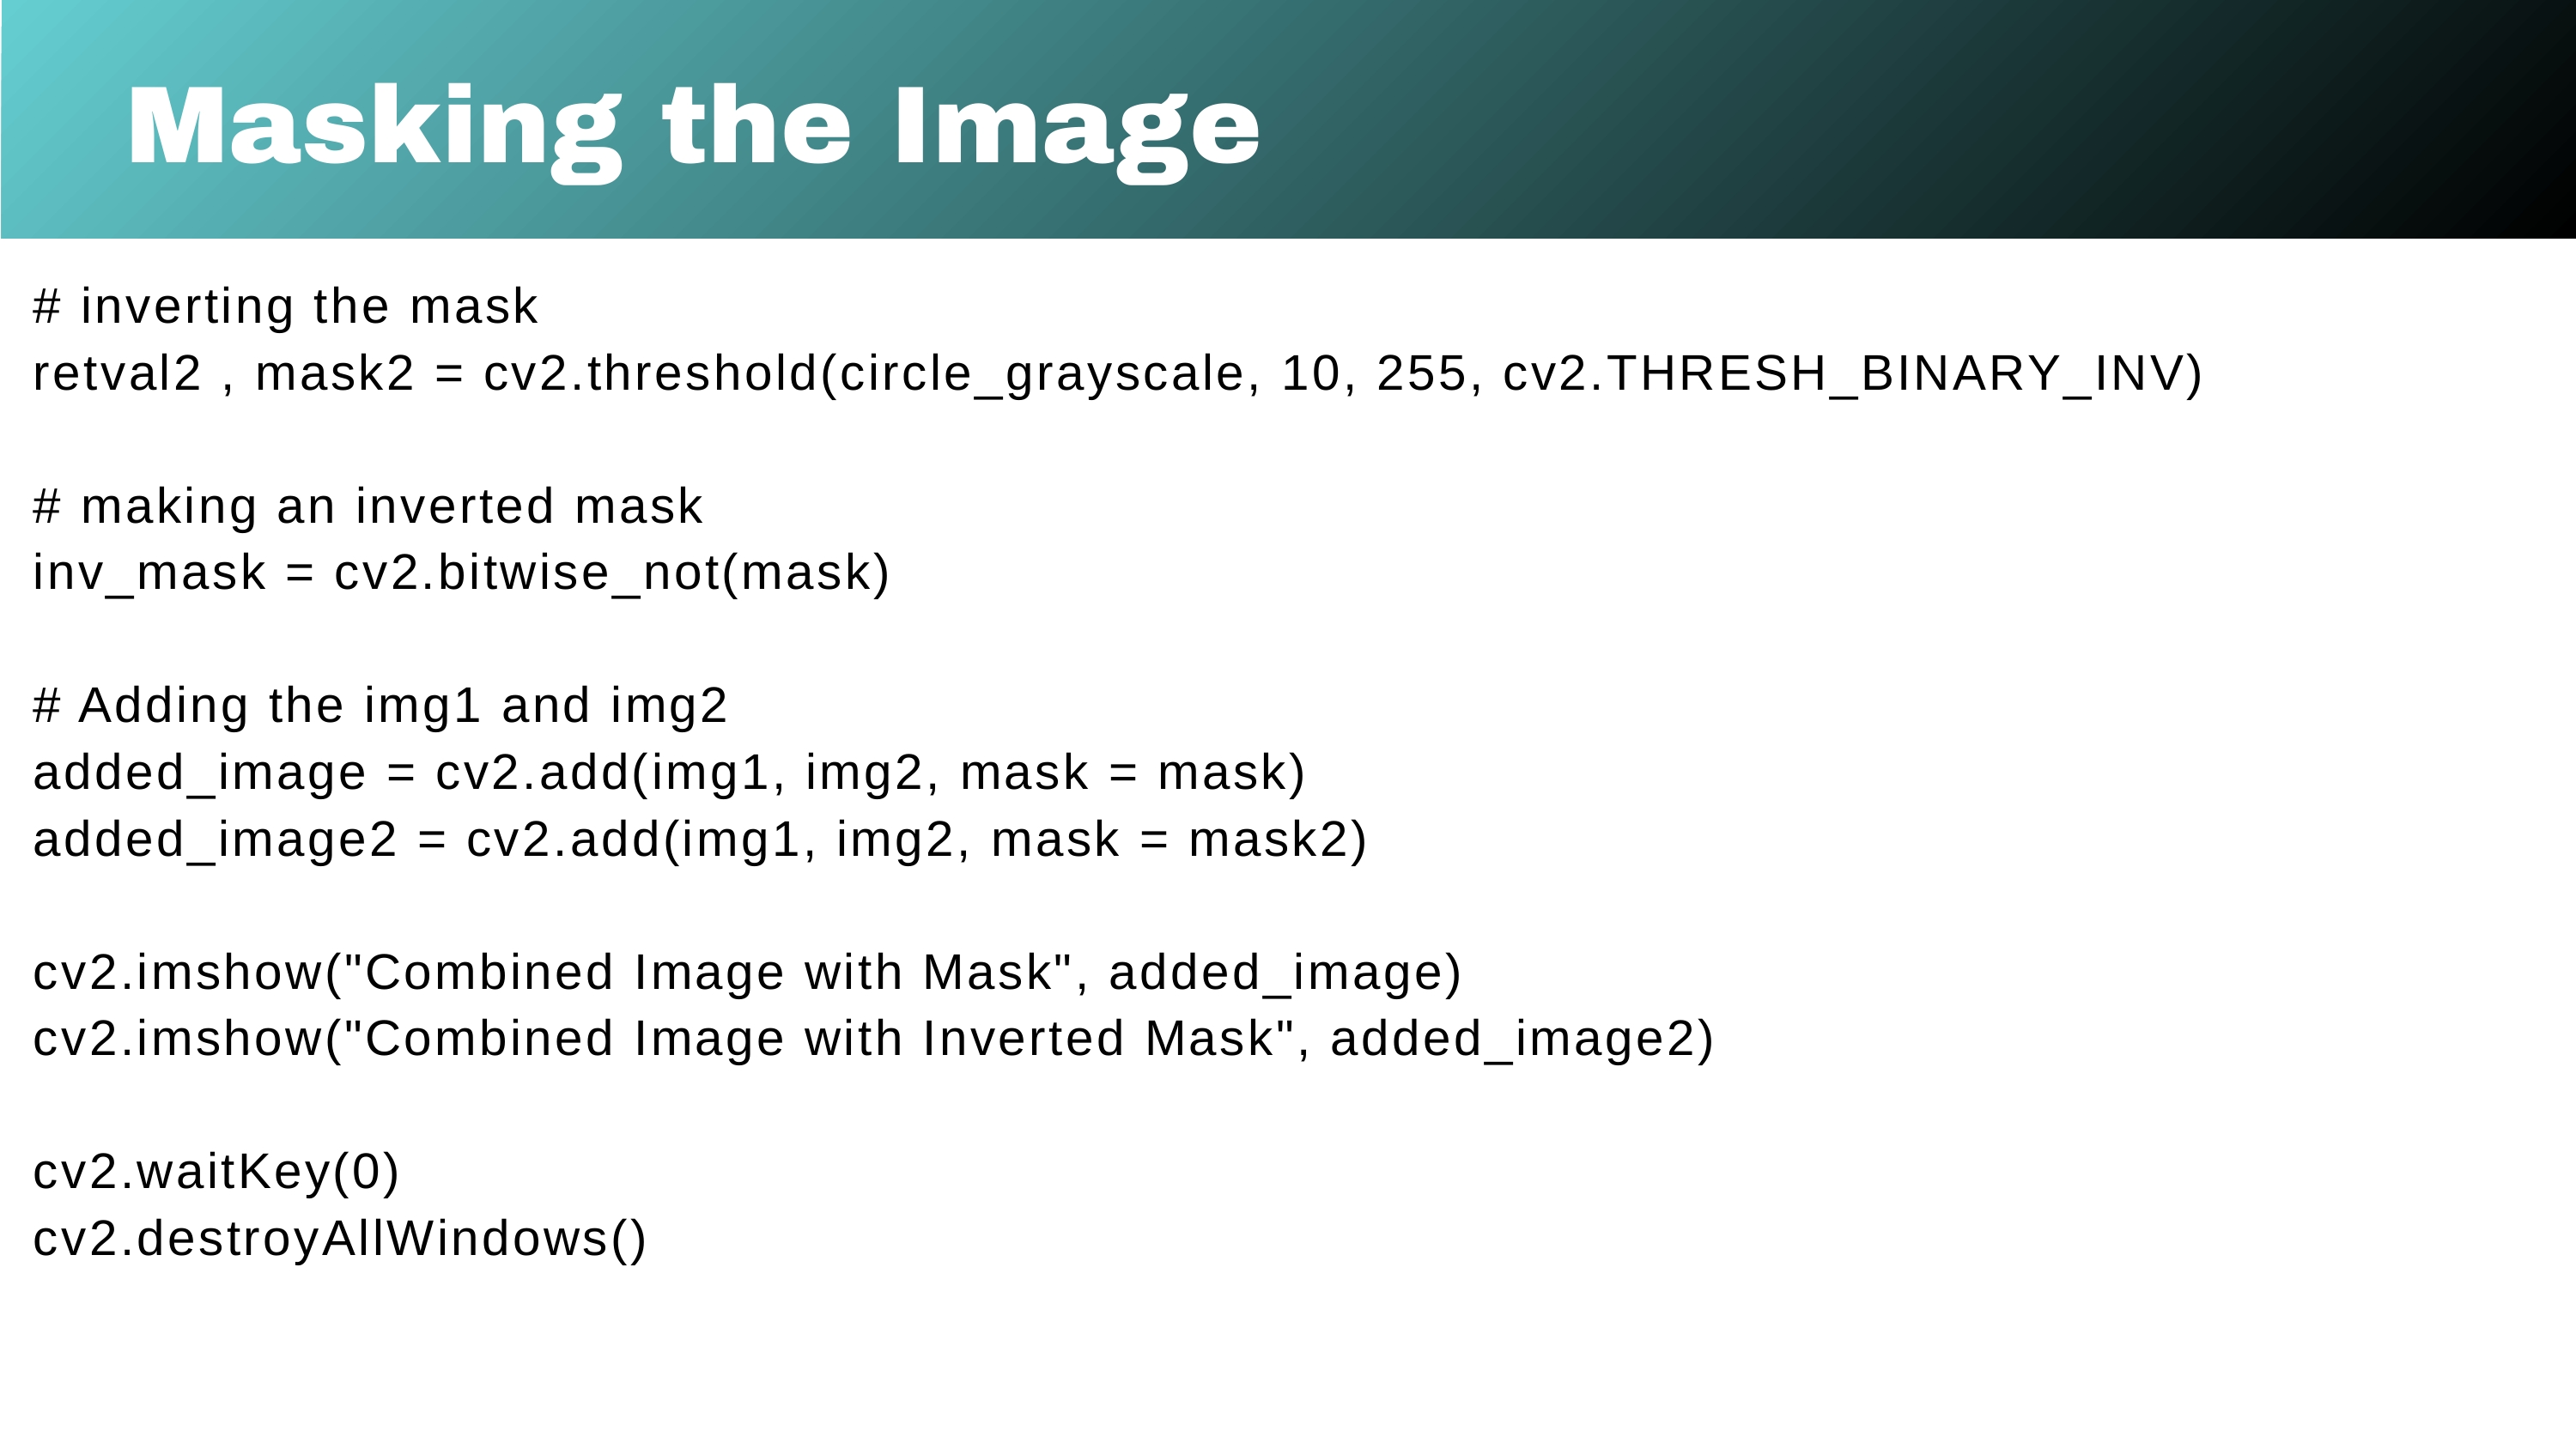

Masking the Image
# inverting the mask
retval2 , mask2 = cv2.threshold(circle_grayscale, 10, 255, cv2.THRESH_BINARY_INV)

# making an inverted mask
inv_mask = cv2.bitwise_not(mask)

# Adding the img1 and img2
added_image = cv2.add(img1, img2, mask = mask)
added_image2 = cv2.add(img1, img2, mask = mask2)

cv2.imshow("Combined Image with Mask", added_image)
cv2.imshow("Combined Image with Inverted Mask", added_image2)

cv2.waitKey(0)
cv2.destroyAllWindows()